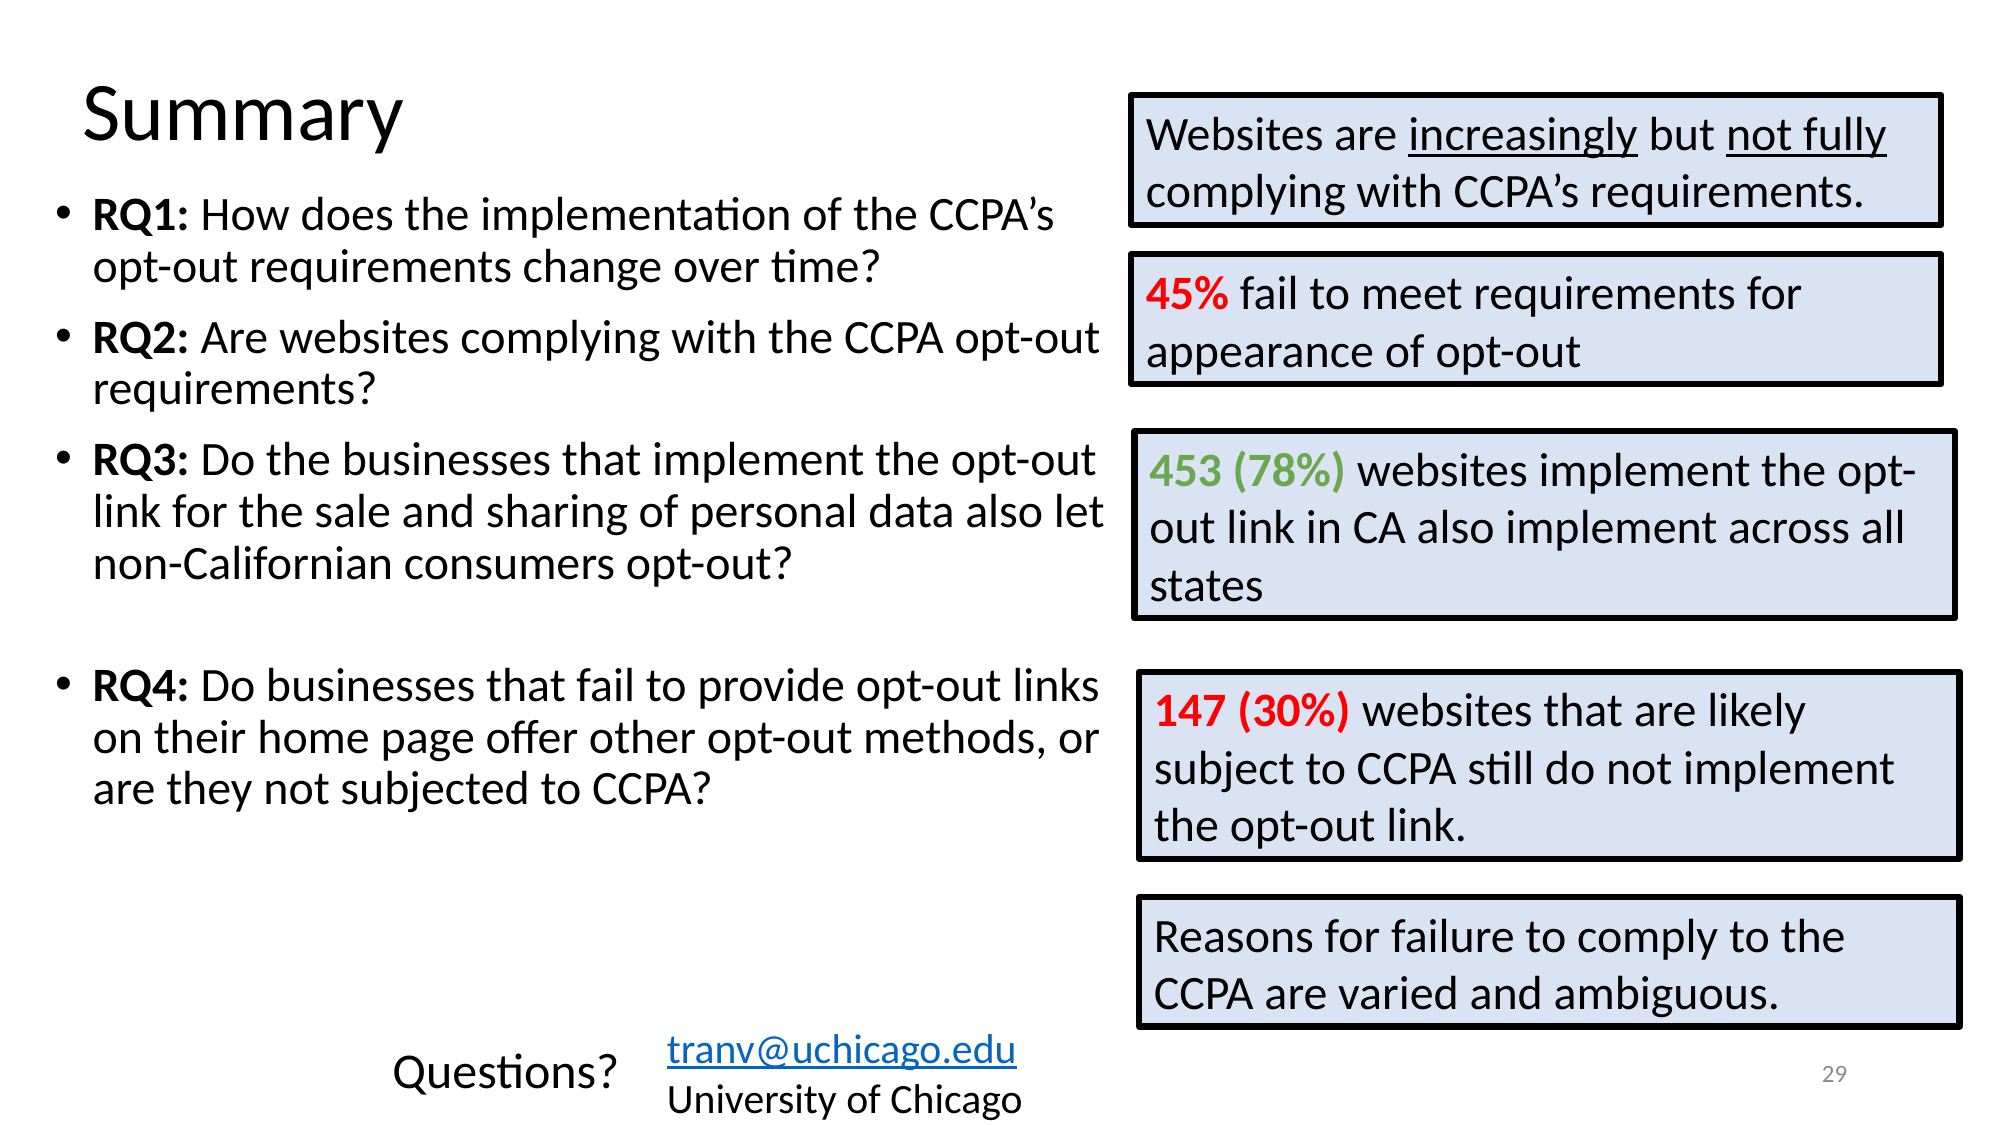

# Summary
Websites are increasingly but not fully complying with CCPA’s requirements.
RQ1: How does the implementation of the CCPA’s opt-out requirements change over time?
RQ2: Are websites complying with the CCPA opt-out requirements?
RQ3: Do the businesses that implement the opt-out link for the sale and sharing of personal data also let non-Californian consumers opt-out?
RQ4: Do businesses that fail to provide opt-out links on their home page offer other opt-out methods, or are they not subjected to CCPA?
45% fail to meet requirements for appearance of opt-out
453 (78%) websites implement the opt-out link in CA also implement across all states
147 (30%) websites that are likely subject to CCPA still do not implement the opt-out link.
Reasons for failure to comply to the CCPA are varied and ambiguous.
tranv@uchicago.edu
University of Chicago
Questions?
29